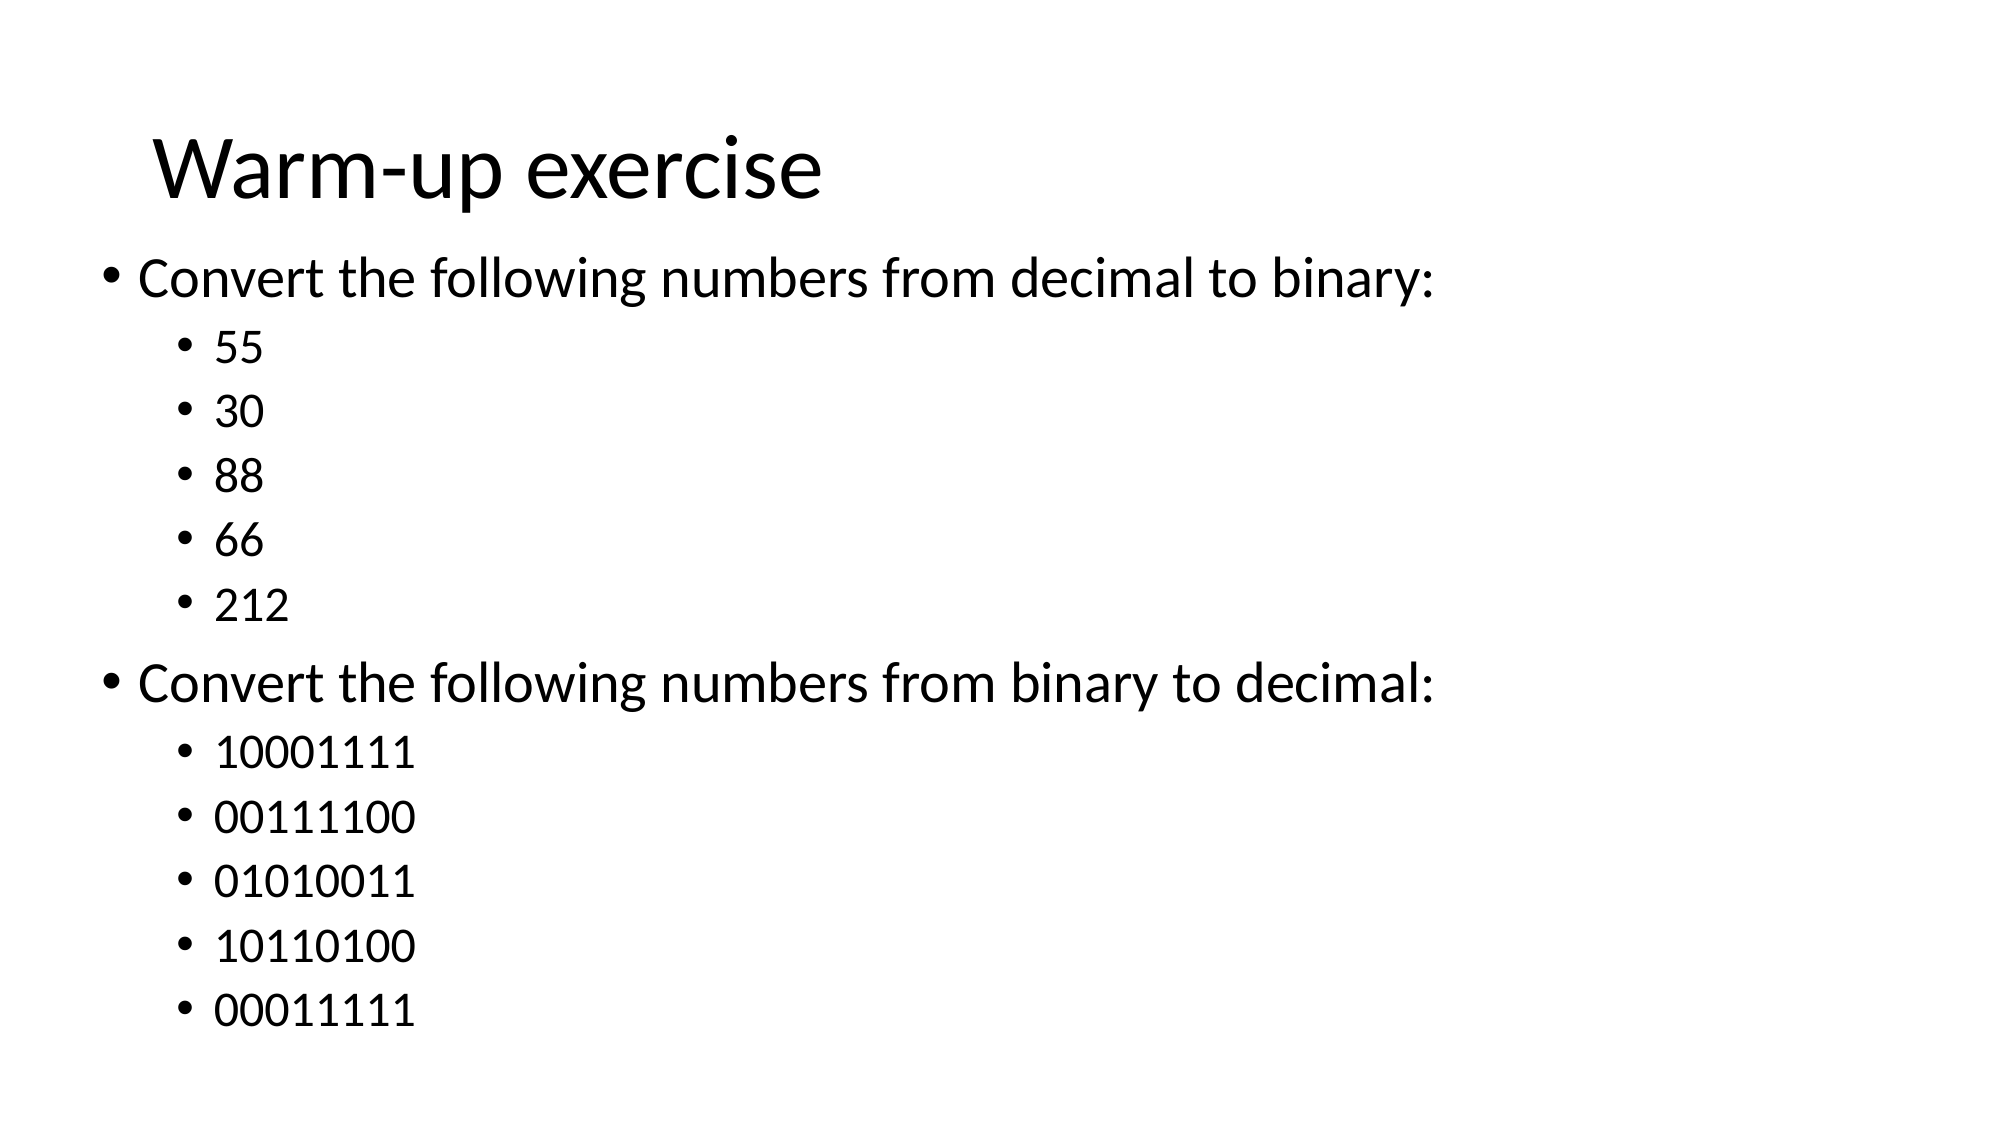

# Warm-up exercise
Convert the following numbers from decimal to binary:
55
30
88
66
212
Convert the following numbers from binary to decimal:
10001111
00111100
01010011
10110100
00011111